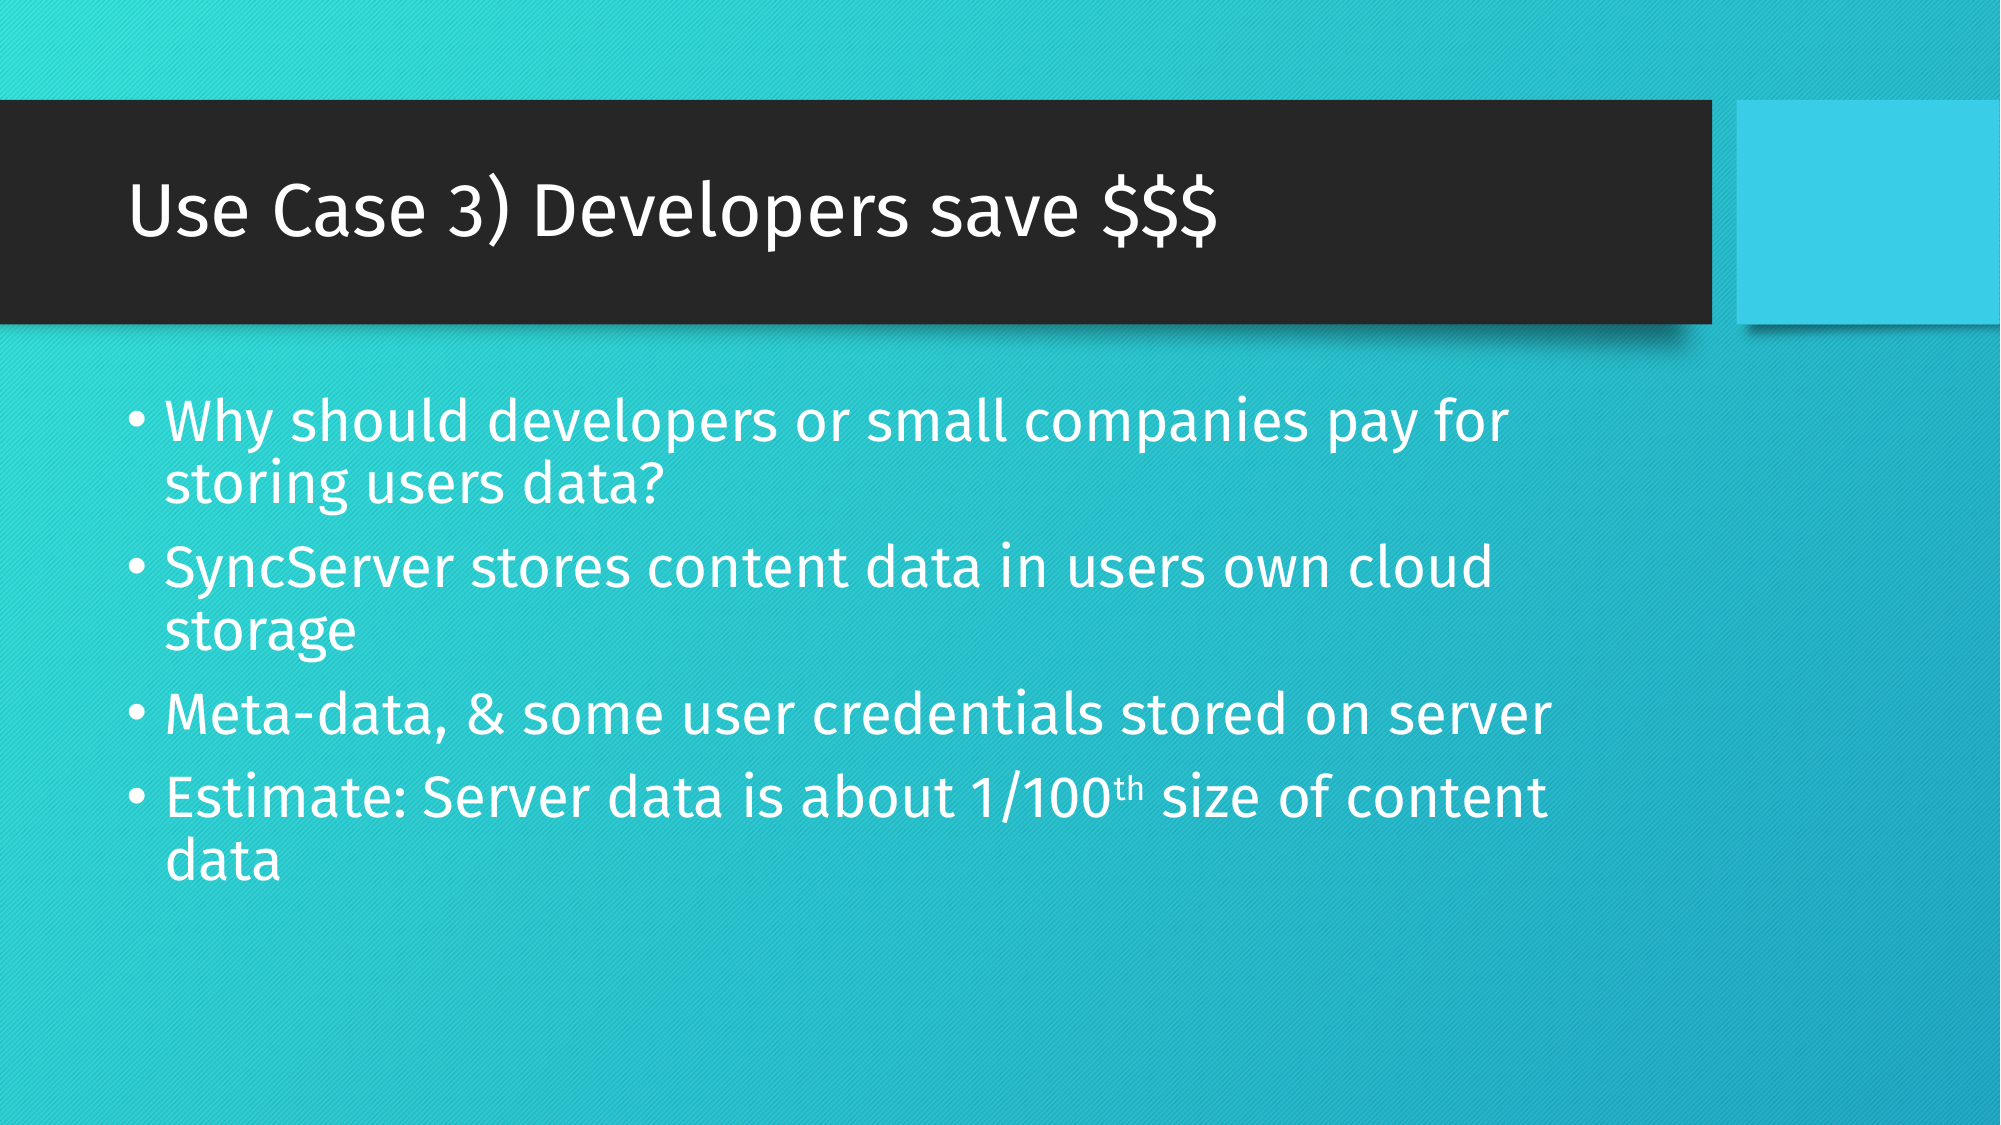

# Use Case 3) Developers save $$$
Why should developers or small companies pay for storing users data?
SyncServer stores content data in users own cloud storage
Meta-data, & some user credentials stored on server
Estimate: Server data is about 1/100th size of content data